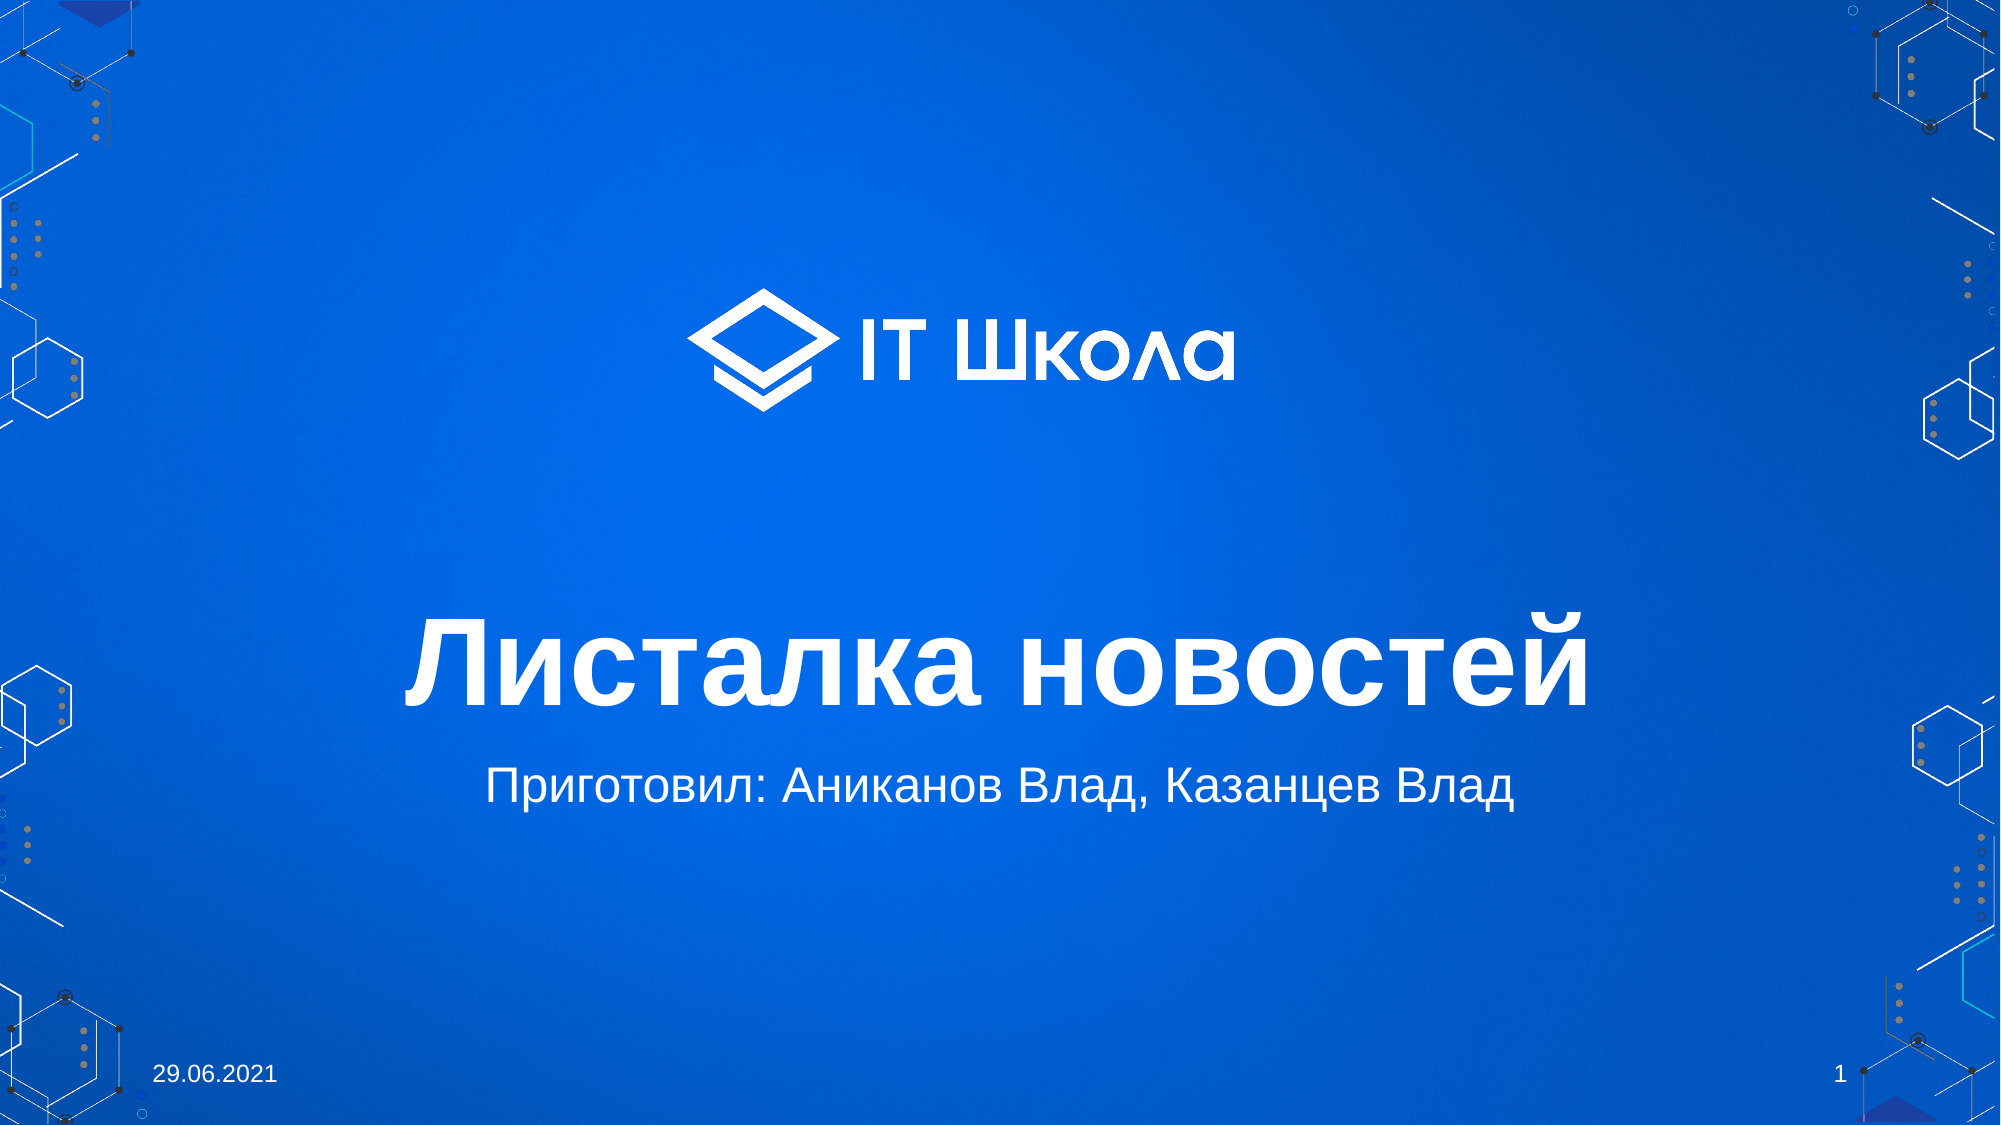

# Листалка новостей
Приготовил: Аниканов Влад, Казанцев Влад
29.06.2021
1